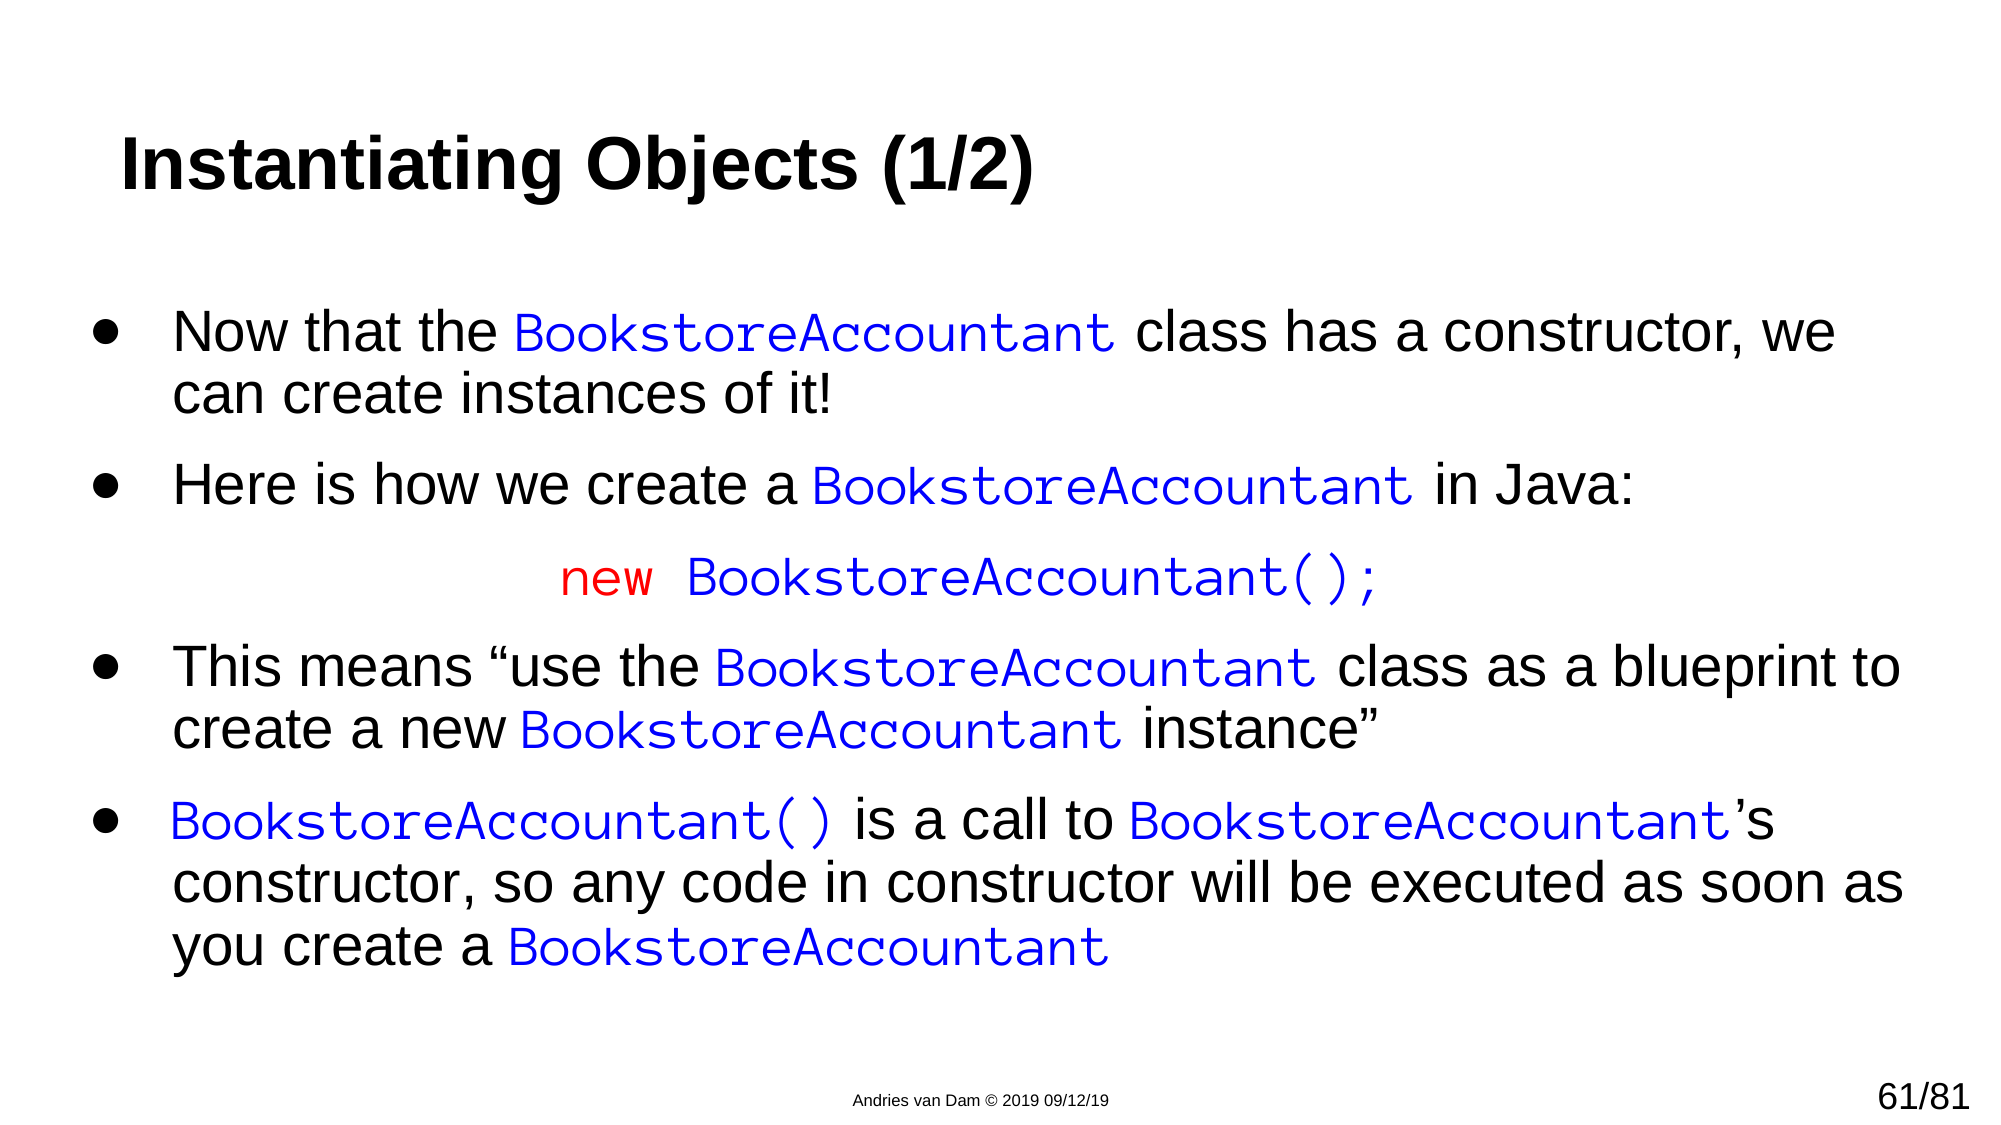

# Instantiating Objects (1/2)
Now that the BookstoreAccountant class has a constructor, we can create instances of it!
Here is how we create a BookstoreAccountant in Java:
new BookstoreAccountant();
This means “use the BookstoreAccountant class as a blueprint to create a new BookstoreAccountant instance”
BookstoreAccountant() is a call to BookstoreAccountant’s constructor, so any code in constructor will be executed as soon as you create a BookstoreAccountant